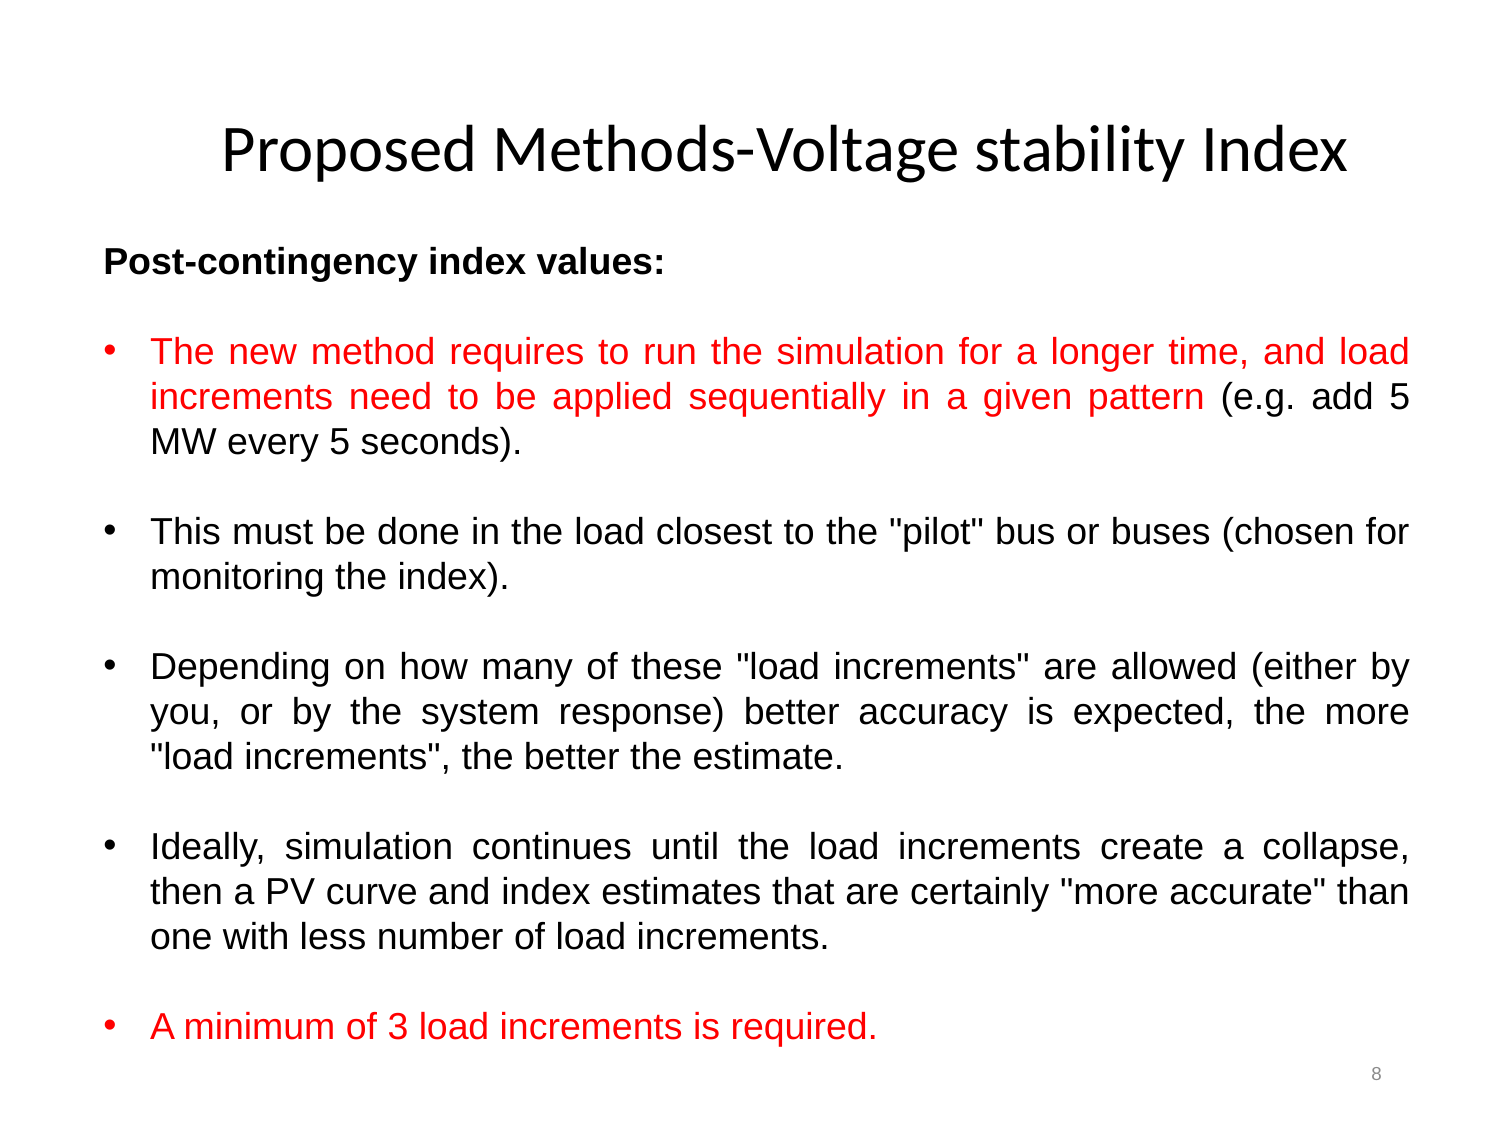

# Proposed Methods-Voltage stability Index

Post-contingency index values:

The new method requires to run the simulation for a longer time, and load increments need to be applied sequentially in a given pattern (e.g. add 5 MW every 5 seconds).

This must be done in the load closest to the "pilot" bus or buses (chosen for monitoring the index).

Depending on how many of these "load increments" are allowed (either by you, or by the system response) better accuracy is expected, the more "load increments", the better the estimate.

Ideally, simulation continues until the load increments create a collapse, then a PV curve and index estimates that are certainly "more accurate" than one with less number of load increments.

A minimum of 3 load increments is required.

8